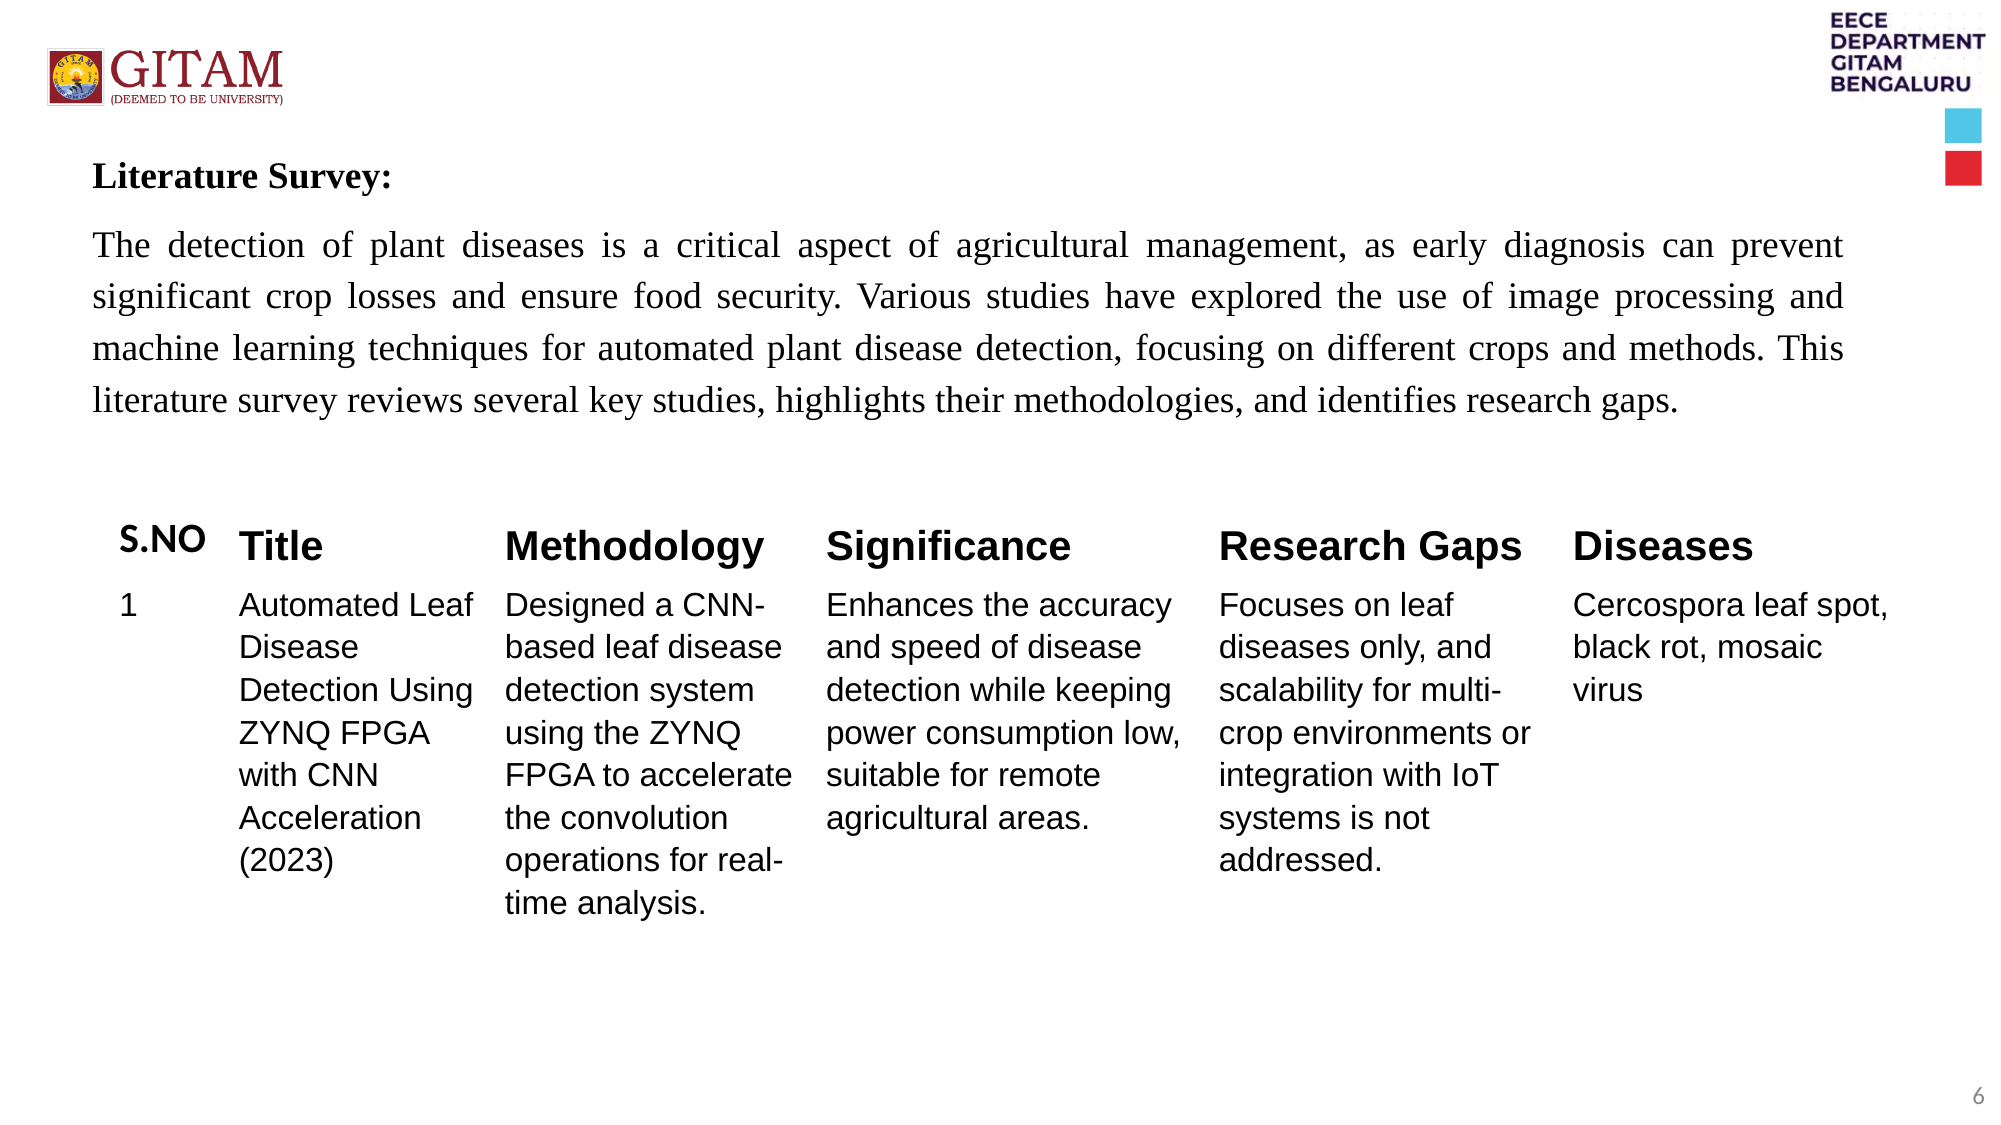

Literature Survey:
The detection of plant diseases is a critical aspect of agricultural management, as early diagnosis can prevent significant crop losses and ensure food security. Various studies have explored the use of image processing and machine learning techniques for automated plant disease detection, focusing on different crops and methods. This literature survey reviews several key studies, highlights their methodologies, and identifies research gaps.

| S.NO | Title | Methodology | Significance | Research Gaps | Diseases |
| --- | --- | --- | --- | --- | --- |
| 1 | Automated Leaf Disease Detection Using ZYNQ FPGA with CNN Acceleration (2023) | Designed a CNN-based leaf disease detection system using the ZYNQ FPGA to accelerate the convolution operations for real-time analysis. | Enhances the accuracy and speed of disease detection while keeping power consumption low, suitable for remote agricultural areas. | Focuses on leaf diseases only, and scalability for multi-crop environments or integration with IoT systems is not addressed. | Cercospora leaf spot, black rot, mosaic virus |
6